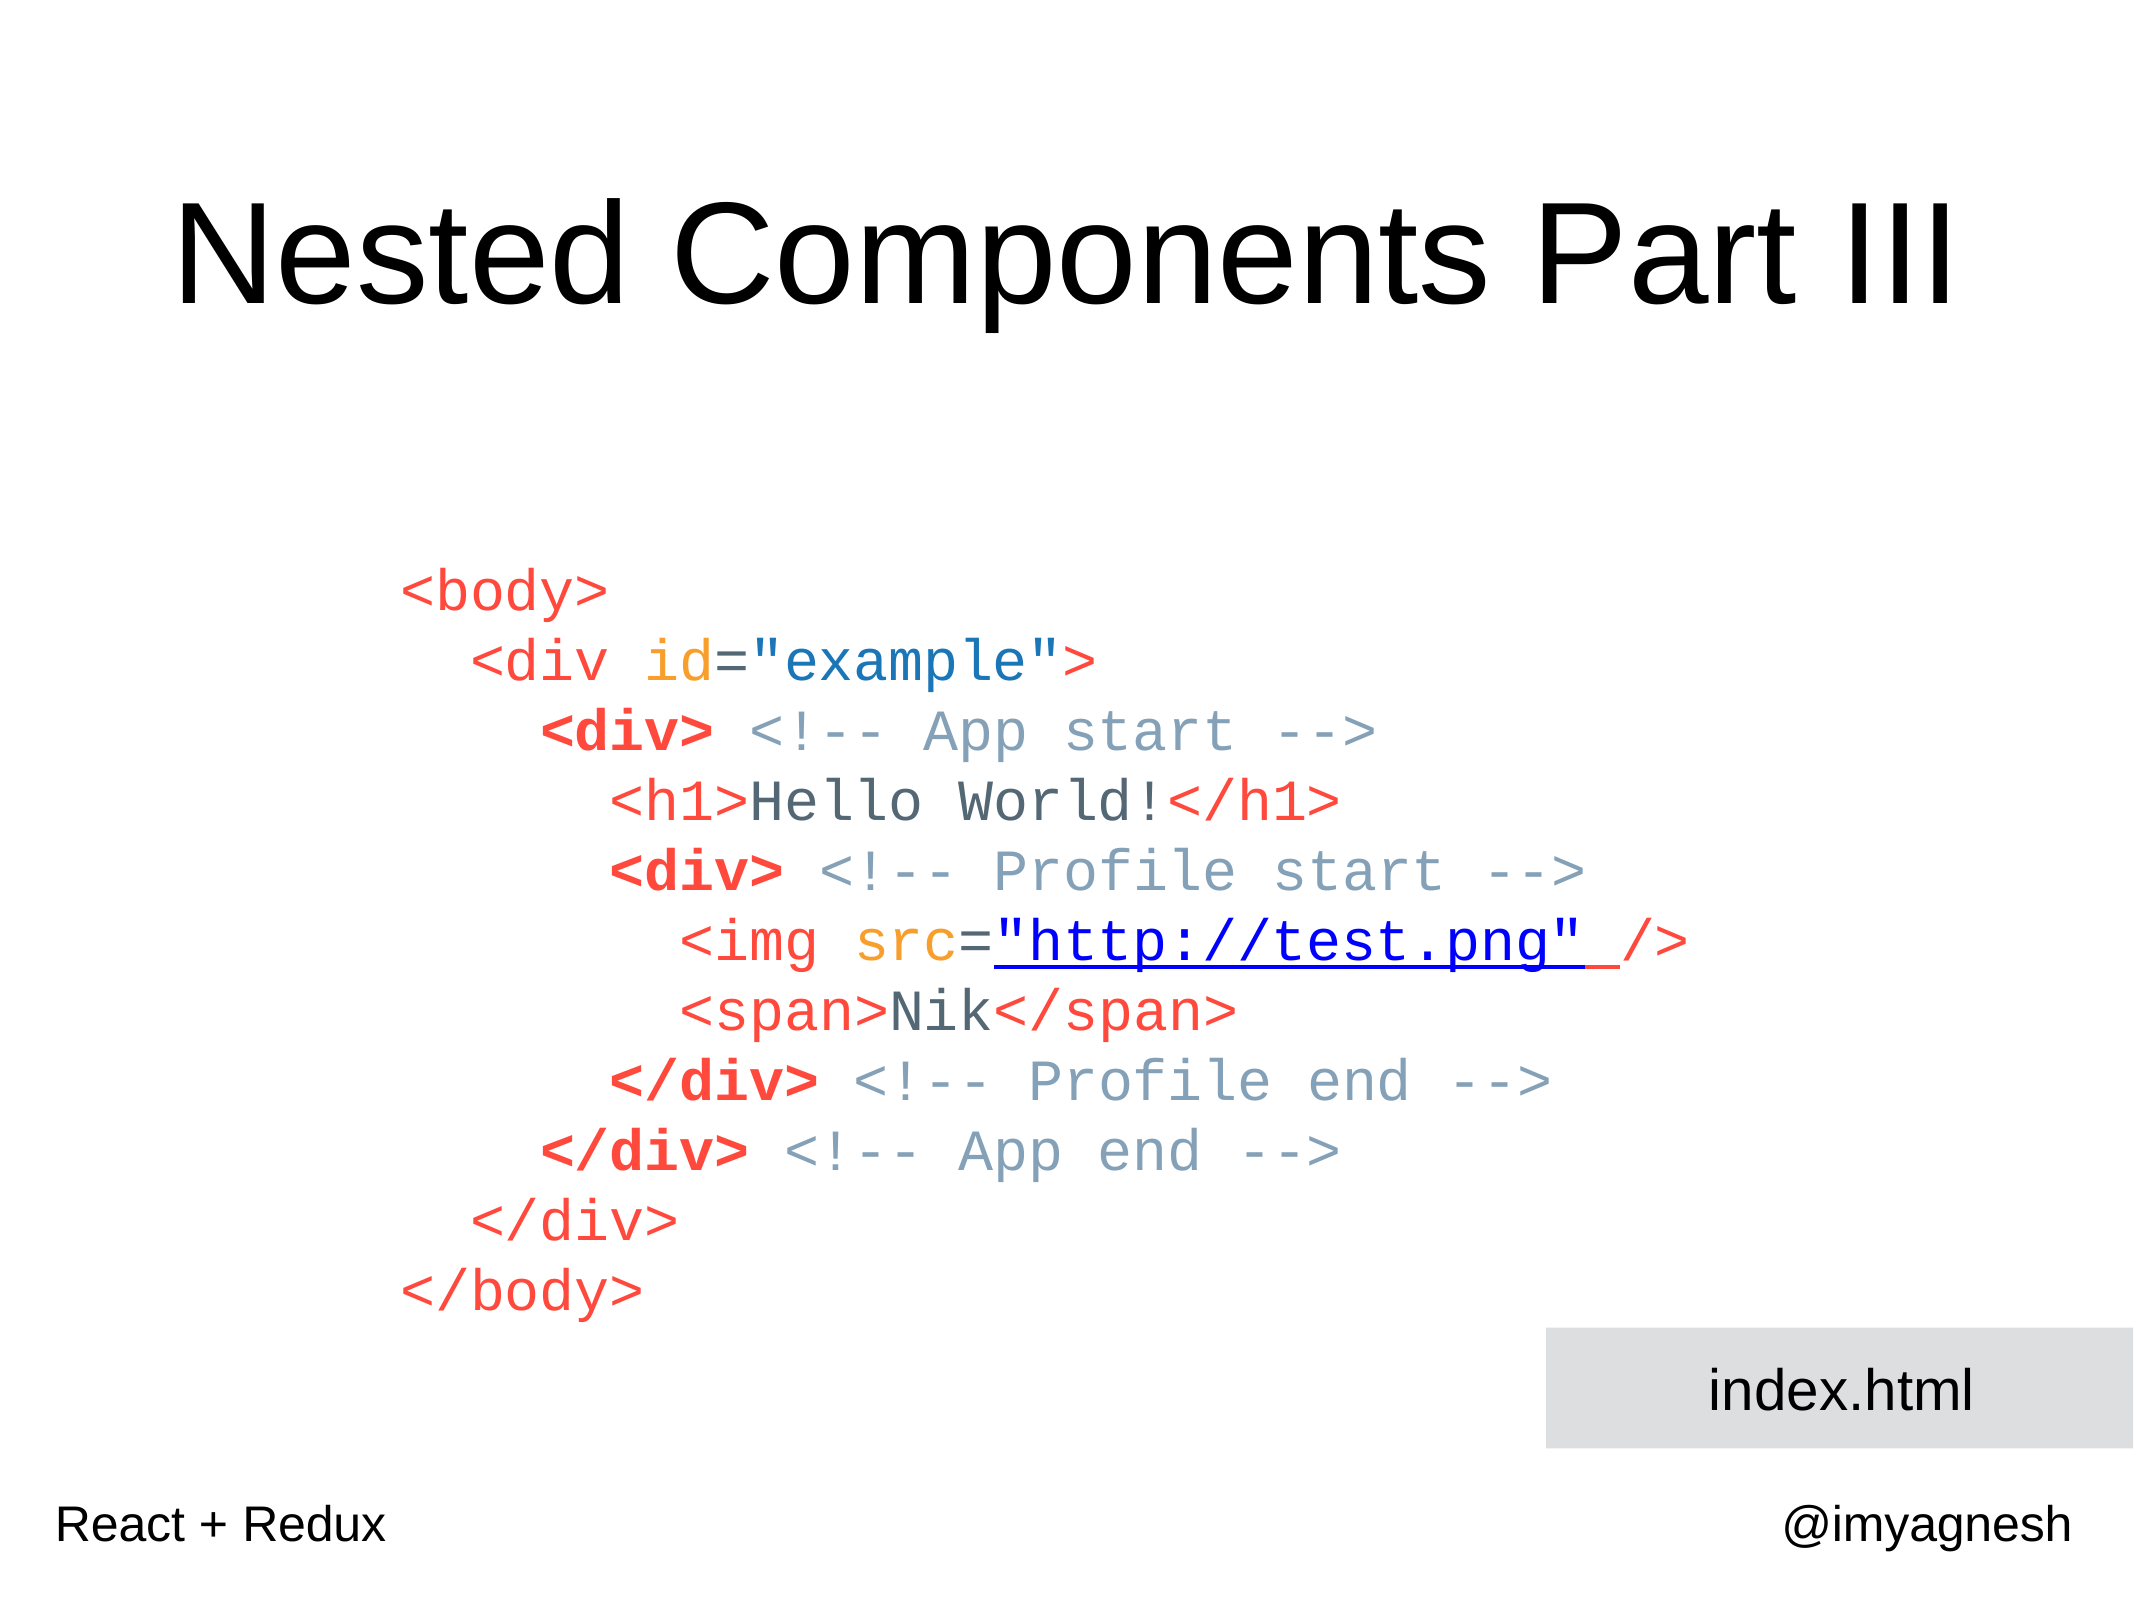

# Nested Components Part III
<body>
<div id="example">
<div> <!-- App start -->
<h1>Hello World!</h1>
<div> <!-- Profile start -->
<img src="http://test.png" />
<span>Nik</span>
</div> <!-- Profile end -->
</div> <!-- App end -->
</div>
</body>
index.html

React + Redux
@imyagnesh